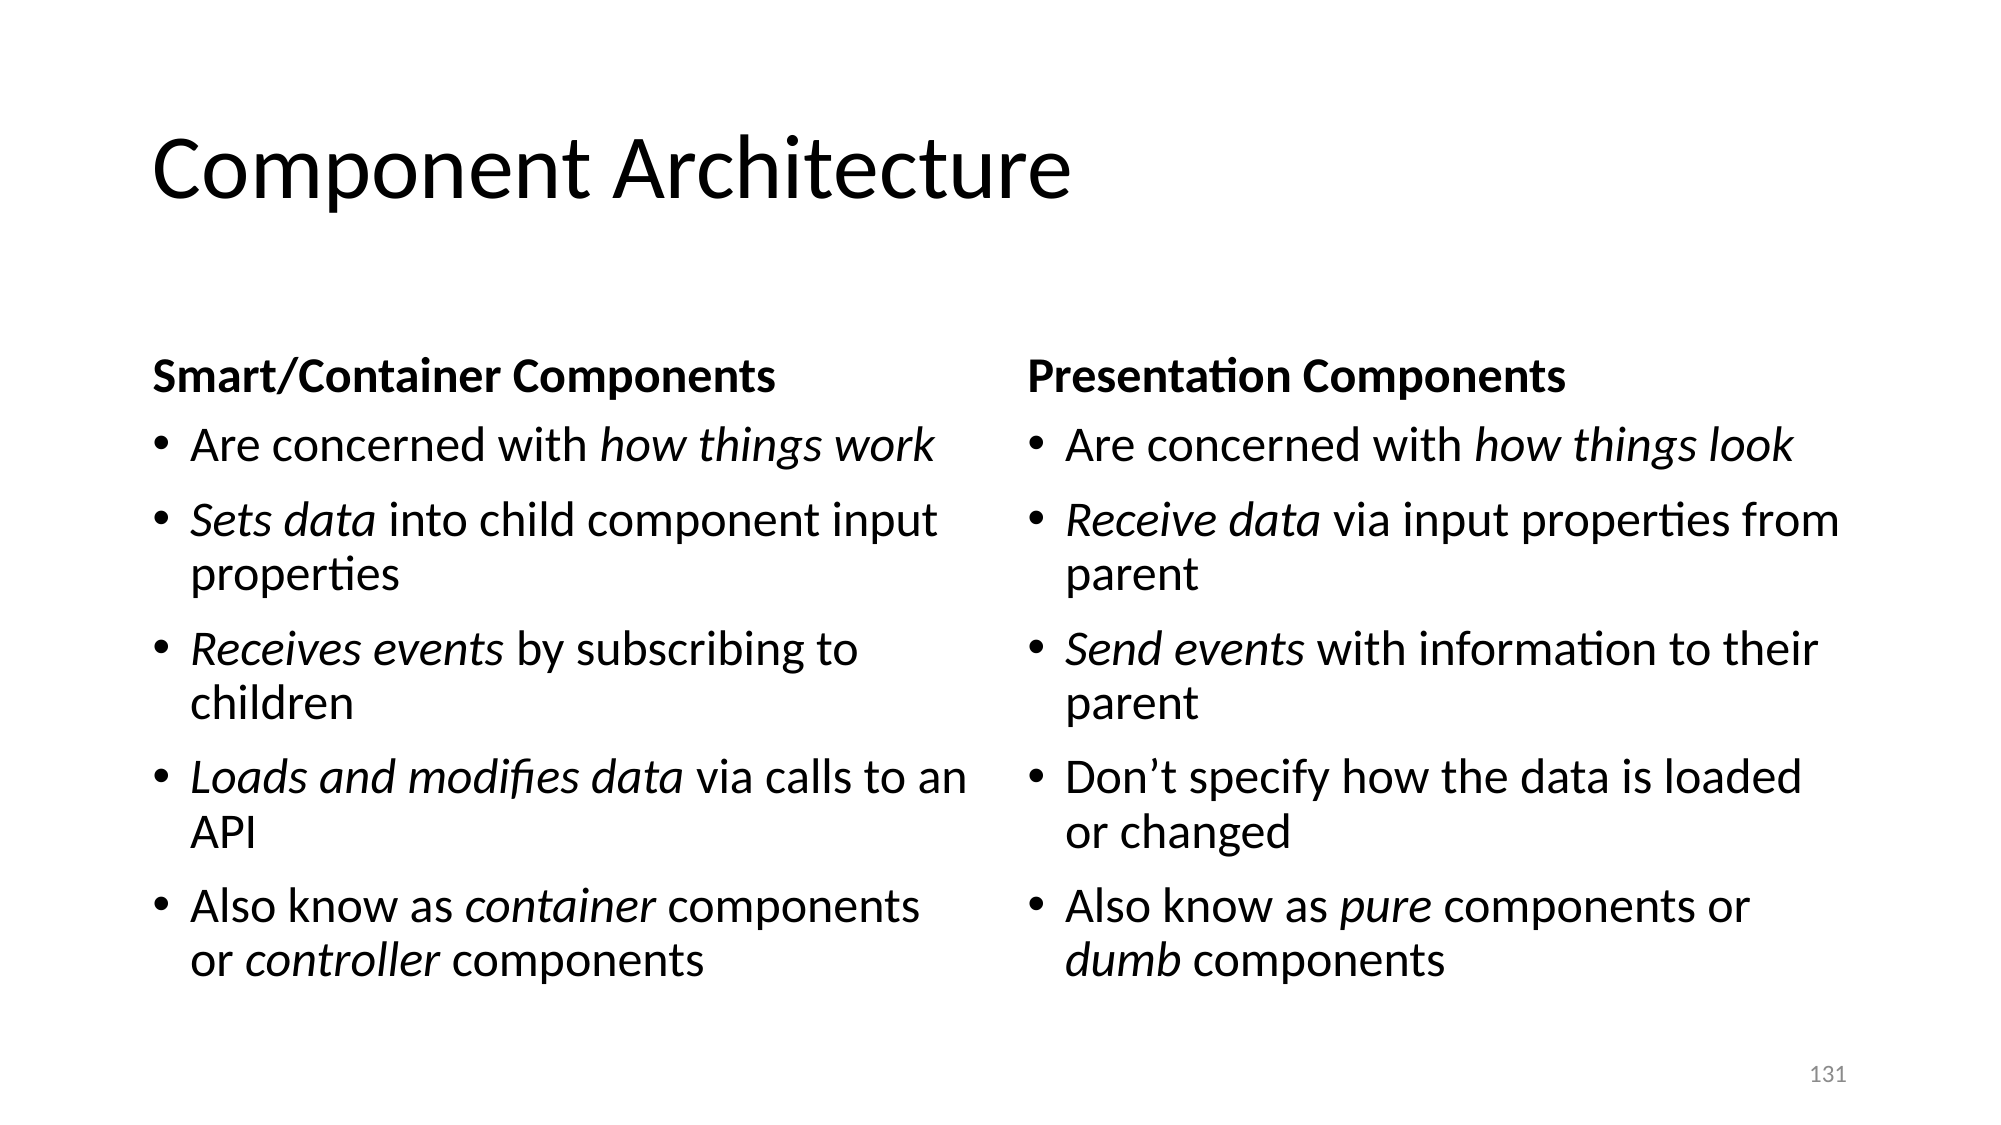

# Component Architecture
Smart/Container Components
Presentation Components
Are concerned with how things work
Sets data into child component input properties
Receives events by subscribing to children
Loads and modifies data via calls to an API
Also know as container components or controller components
Are concerned with how things look
Receive data via input properties from parent
Send events with information to their parent
Don’t specify how the data is loaded or changed
Also know as pure components or dumb components

131